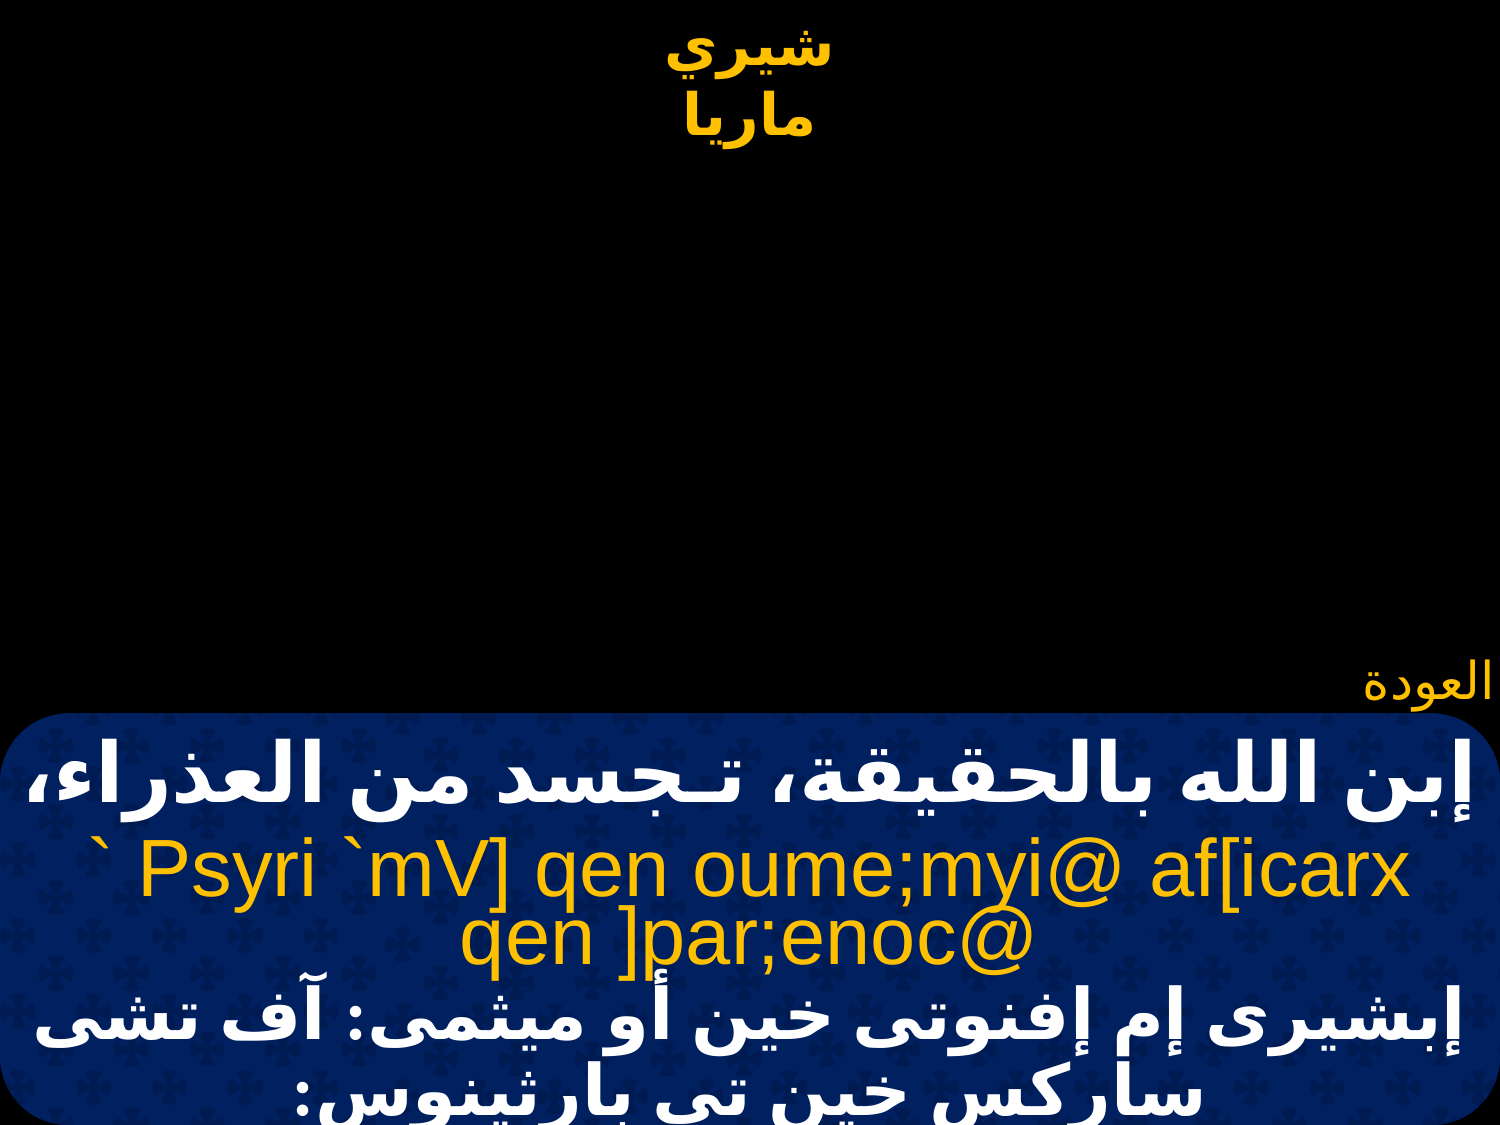

إبن الله بالحقيقة، تـجسد من العذراء،
` Psyri `mV] qen oume;myi@ af[icarx qen ]par;enoc@
إبشيرى إم إفنوتى خين أو ميثمى: آف تشى ساركس خين تى بارثينوس: